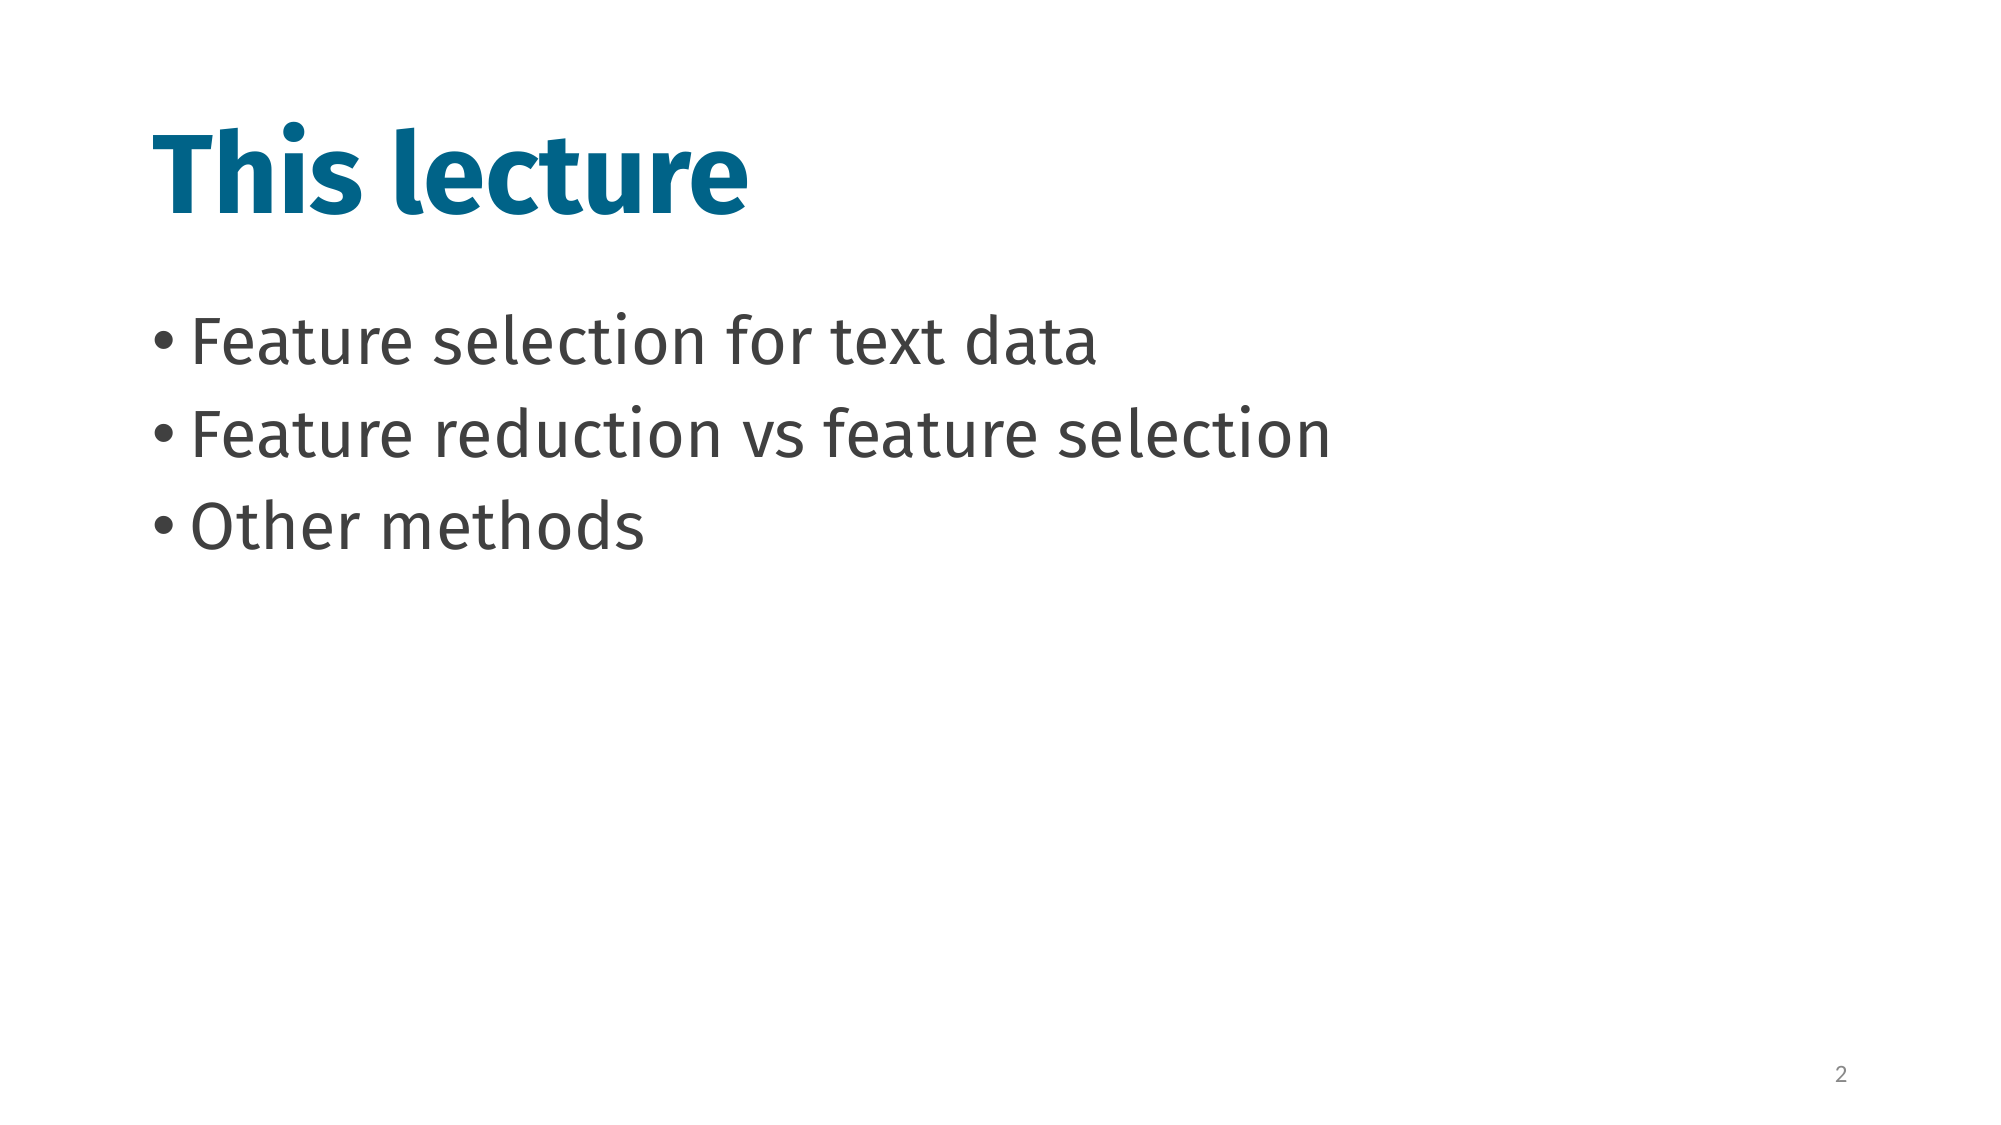

# This lecture
Feature selection for text data
Feature reduction vs feature selection
Other methods
2